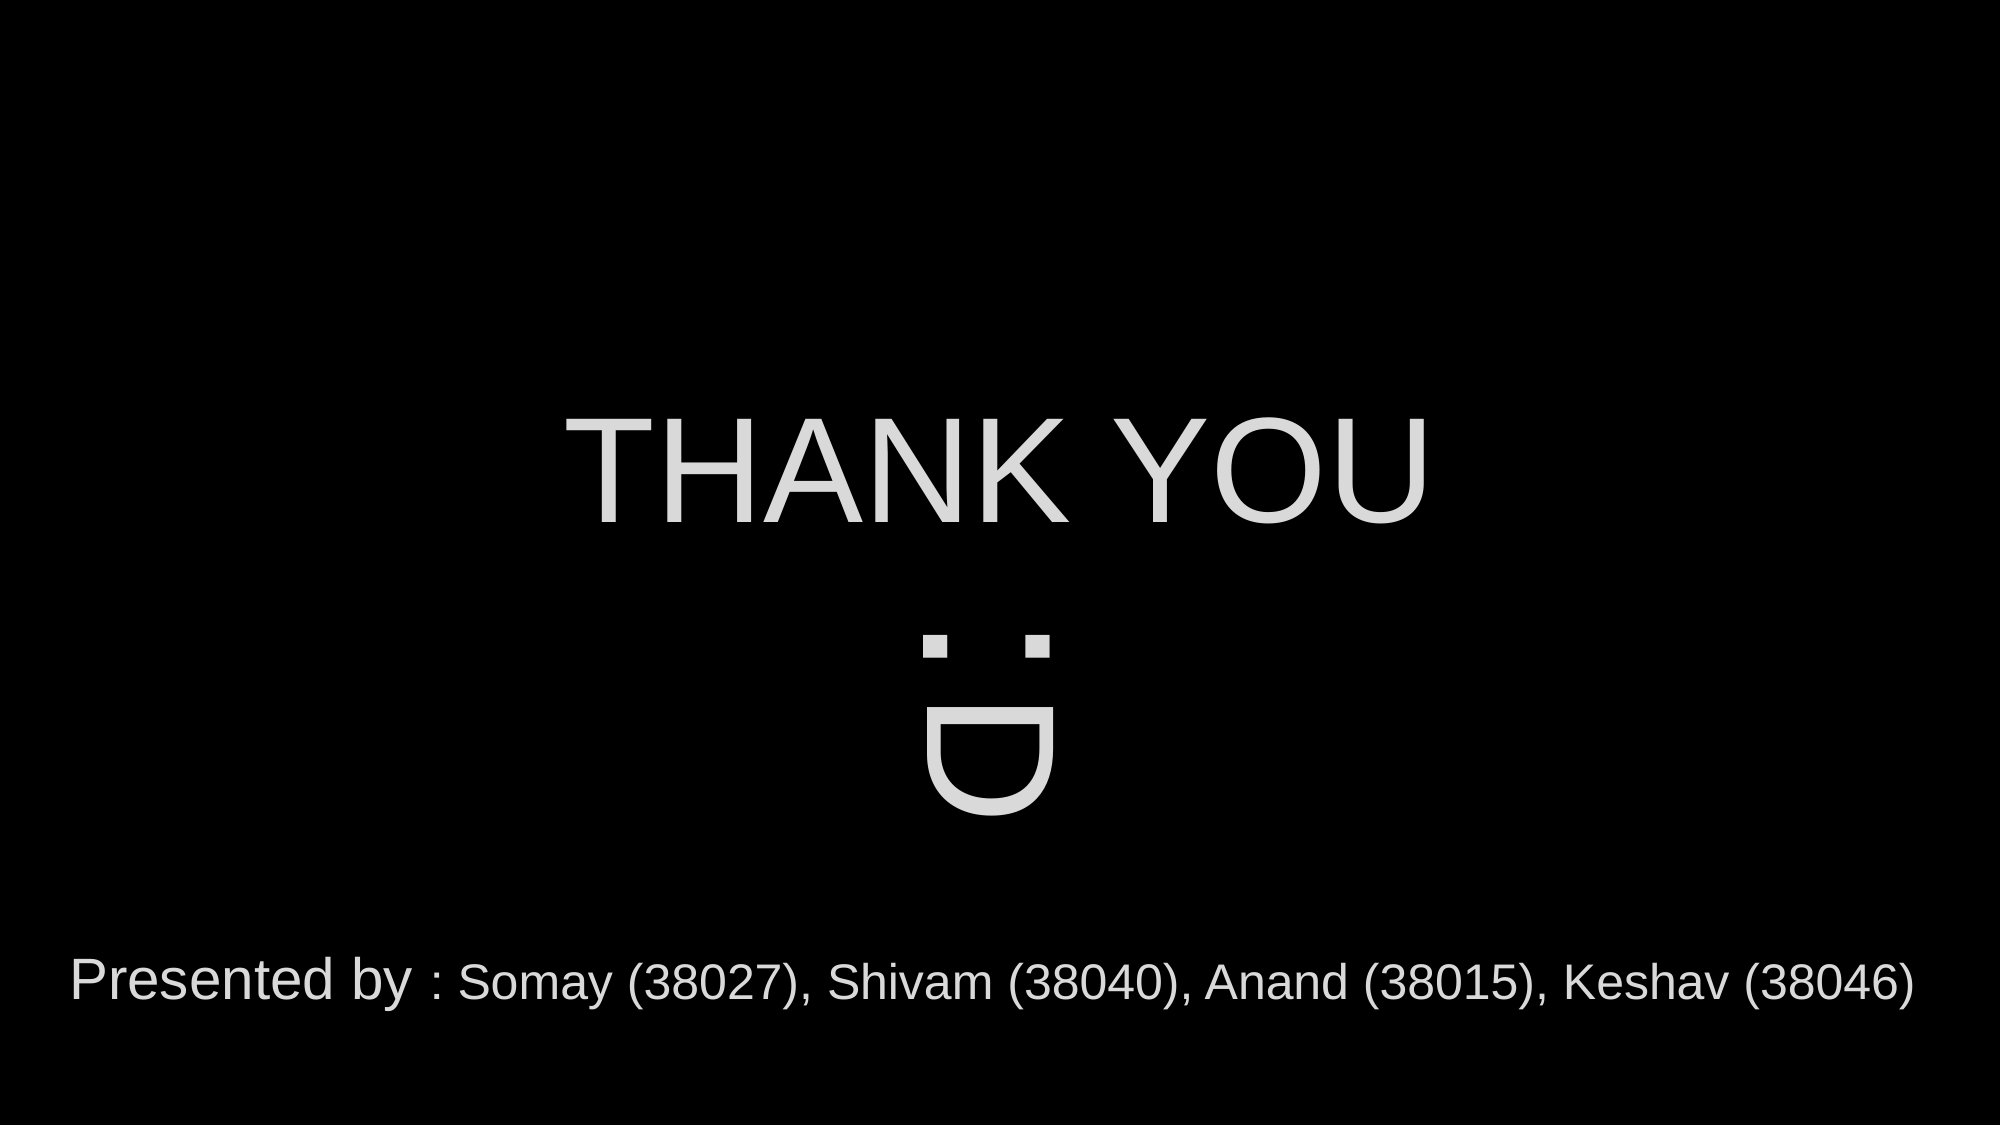

THANK YOU
:
D
Presented by : Somay (38027), Shivam (38040), Anand (38015), Keshav (38046)